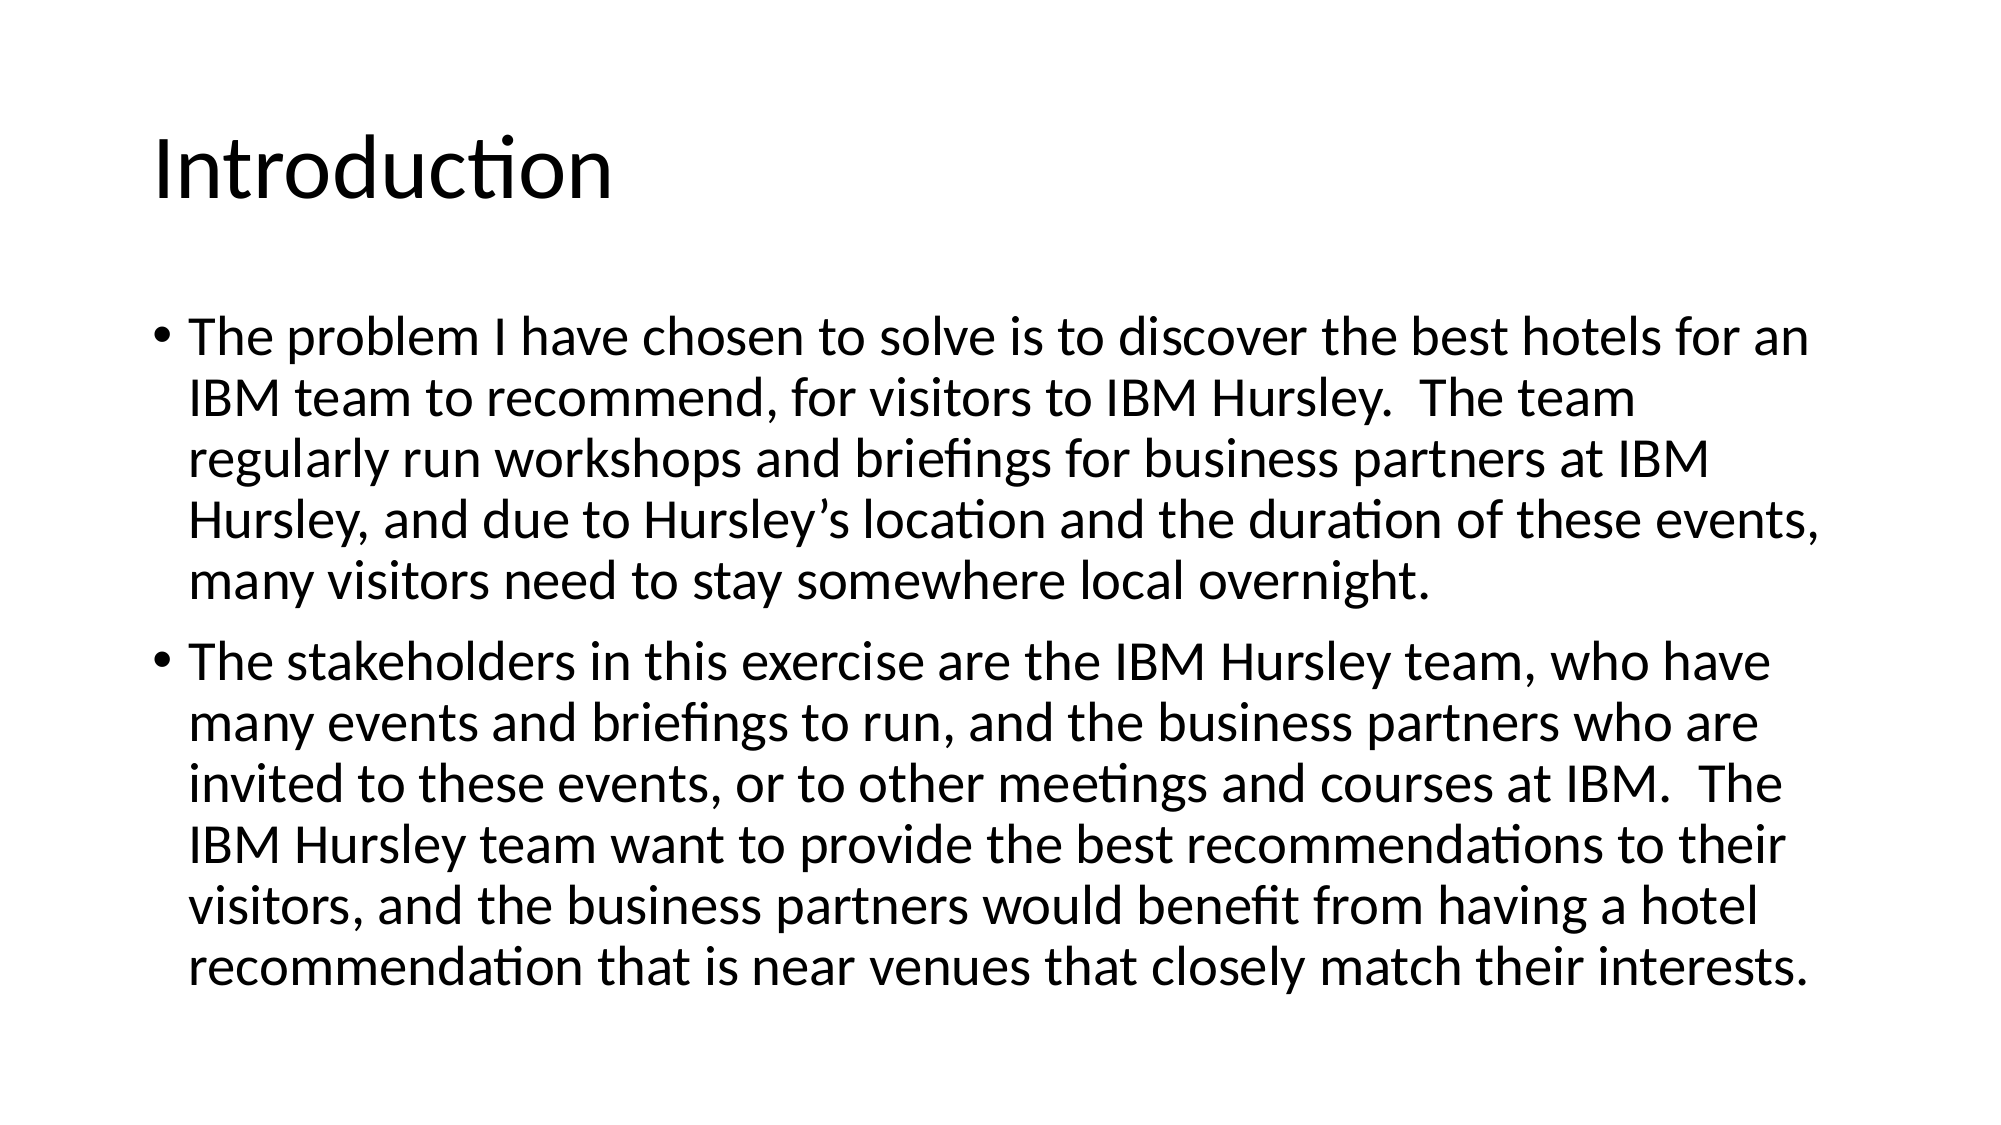

# Introduction
The problem I have chosen to solve is to discover the best hotels for an IBM team to recommend, for visitors to IBM Hursley.  The team regularly run workshops and briefings for business partners at IBM Hursley, and due to Hursley’s location and the duration of these events, many visitors need to stay somewhere local overnight.
The stakeholders in this exercise are the IBM Hursley team, who have many events and briefings to run, and the business partners who are invited to these events, or to other meetings and courses at IBM.  The IBM Hursley team want to provide the best recommendations to their visitors, and the business partners would benefit from having a hotel recommendation that is near venues that closely match their interests.